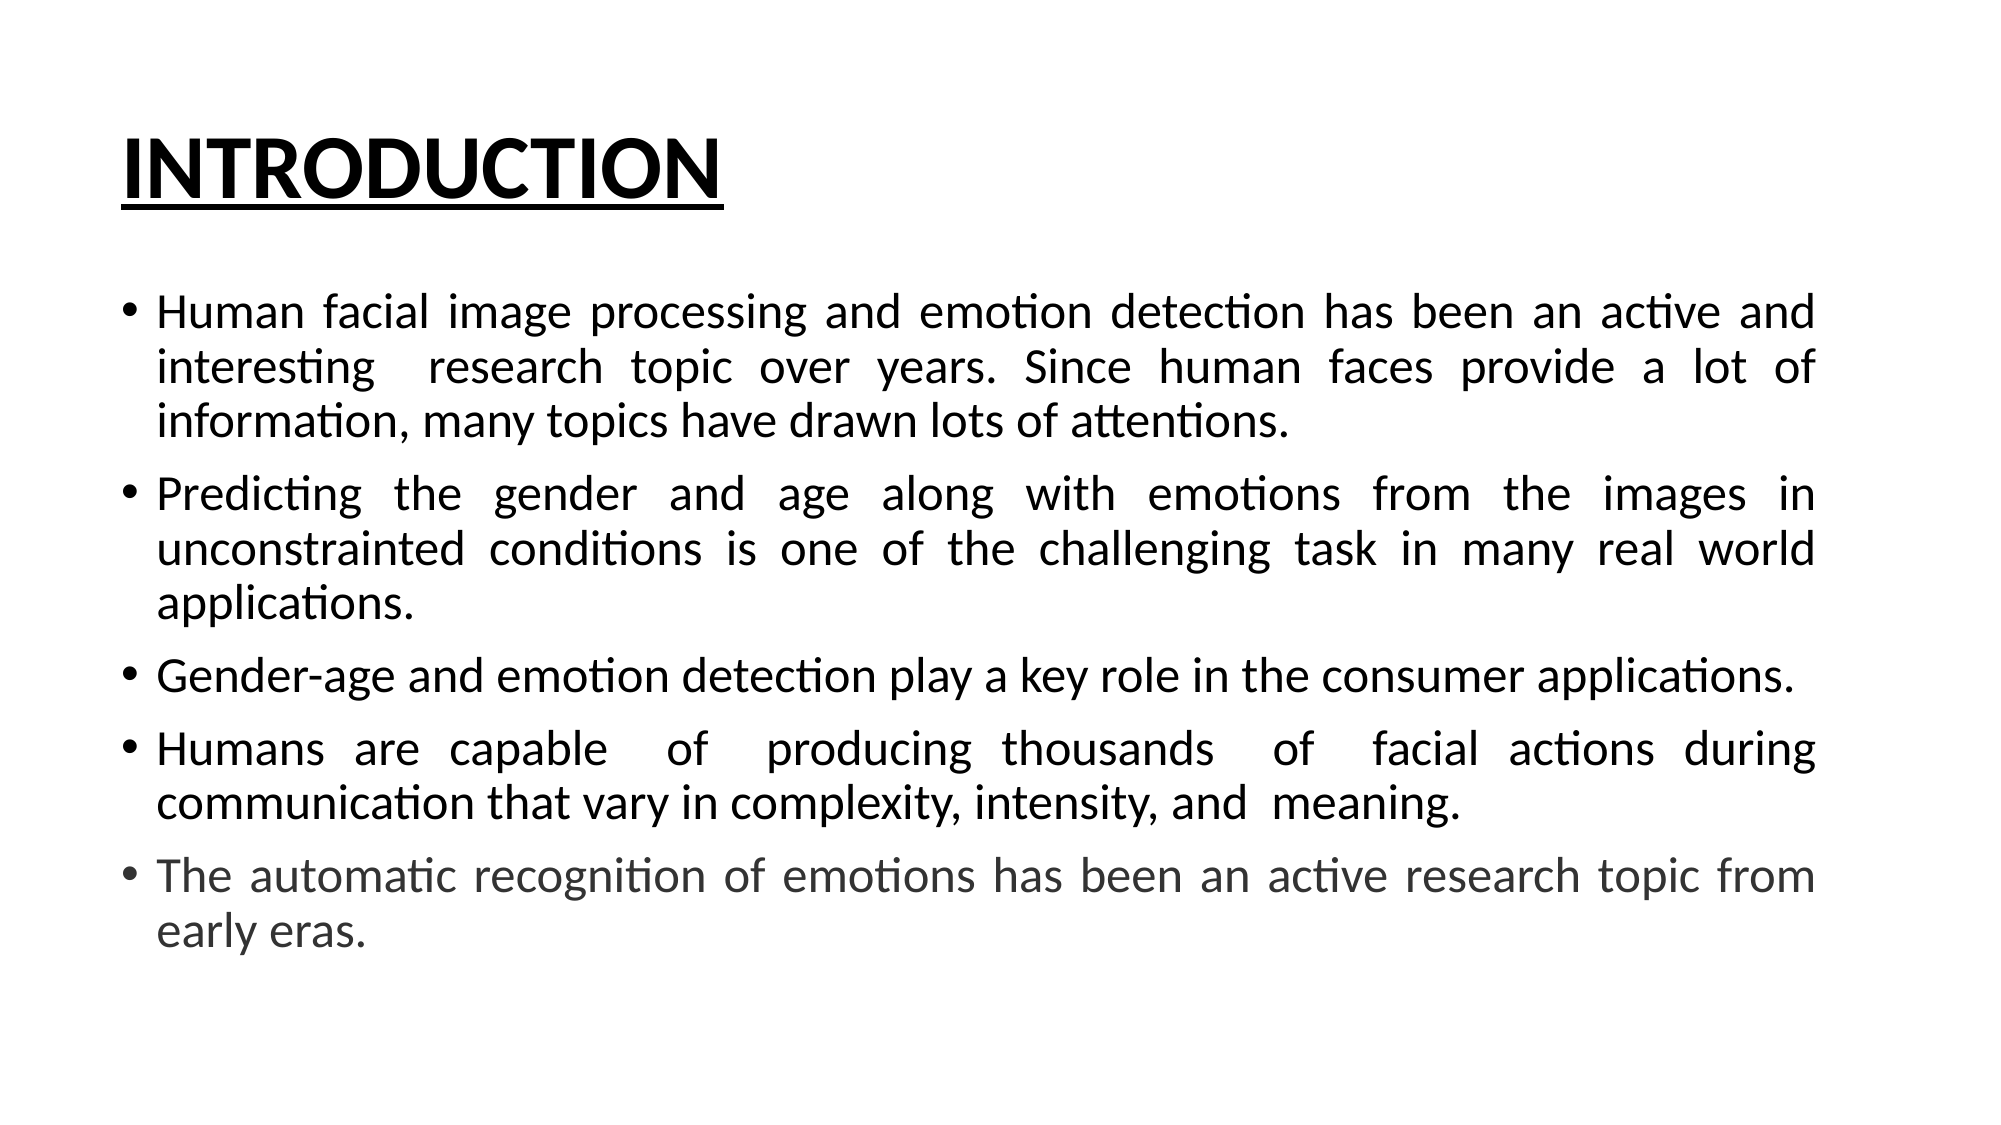

# INTRODUCTION
Human facial image processing and emotion detection has been an active and interesting  research topic over years. Since human faces provide a lot of information, many topics have drawn lots of attentions.
Predicting the gender and age along with emotions from the images in unconstrainted conditions is one of the challenging task in many real world applications.
Gender-age and emotion detection play a key role in the consumer applications.
Humans are capable  of  producing thousands  of  facial actions during communication that vary in complexity, intensity, and  meaning.
The automatic recognition of emotions has been an active research topic from early eras.